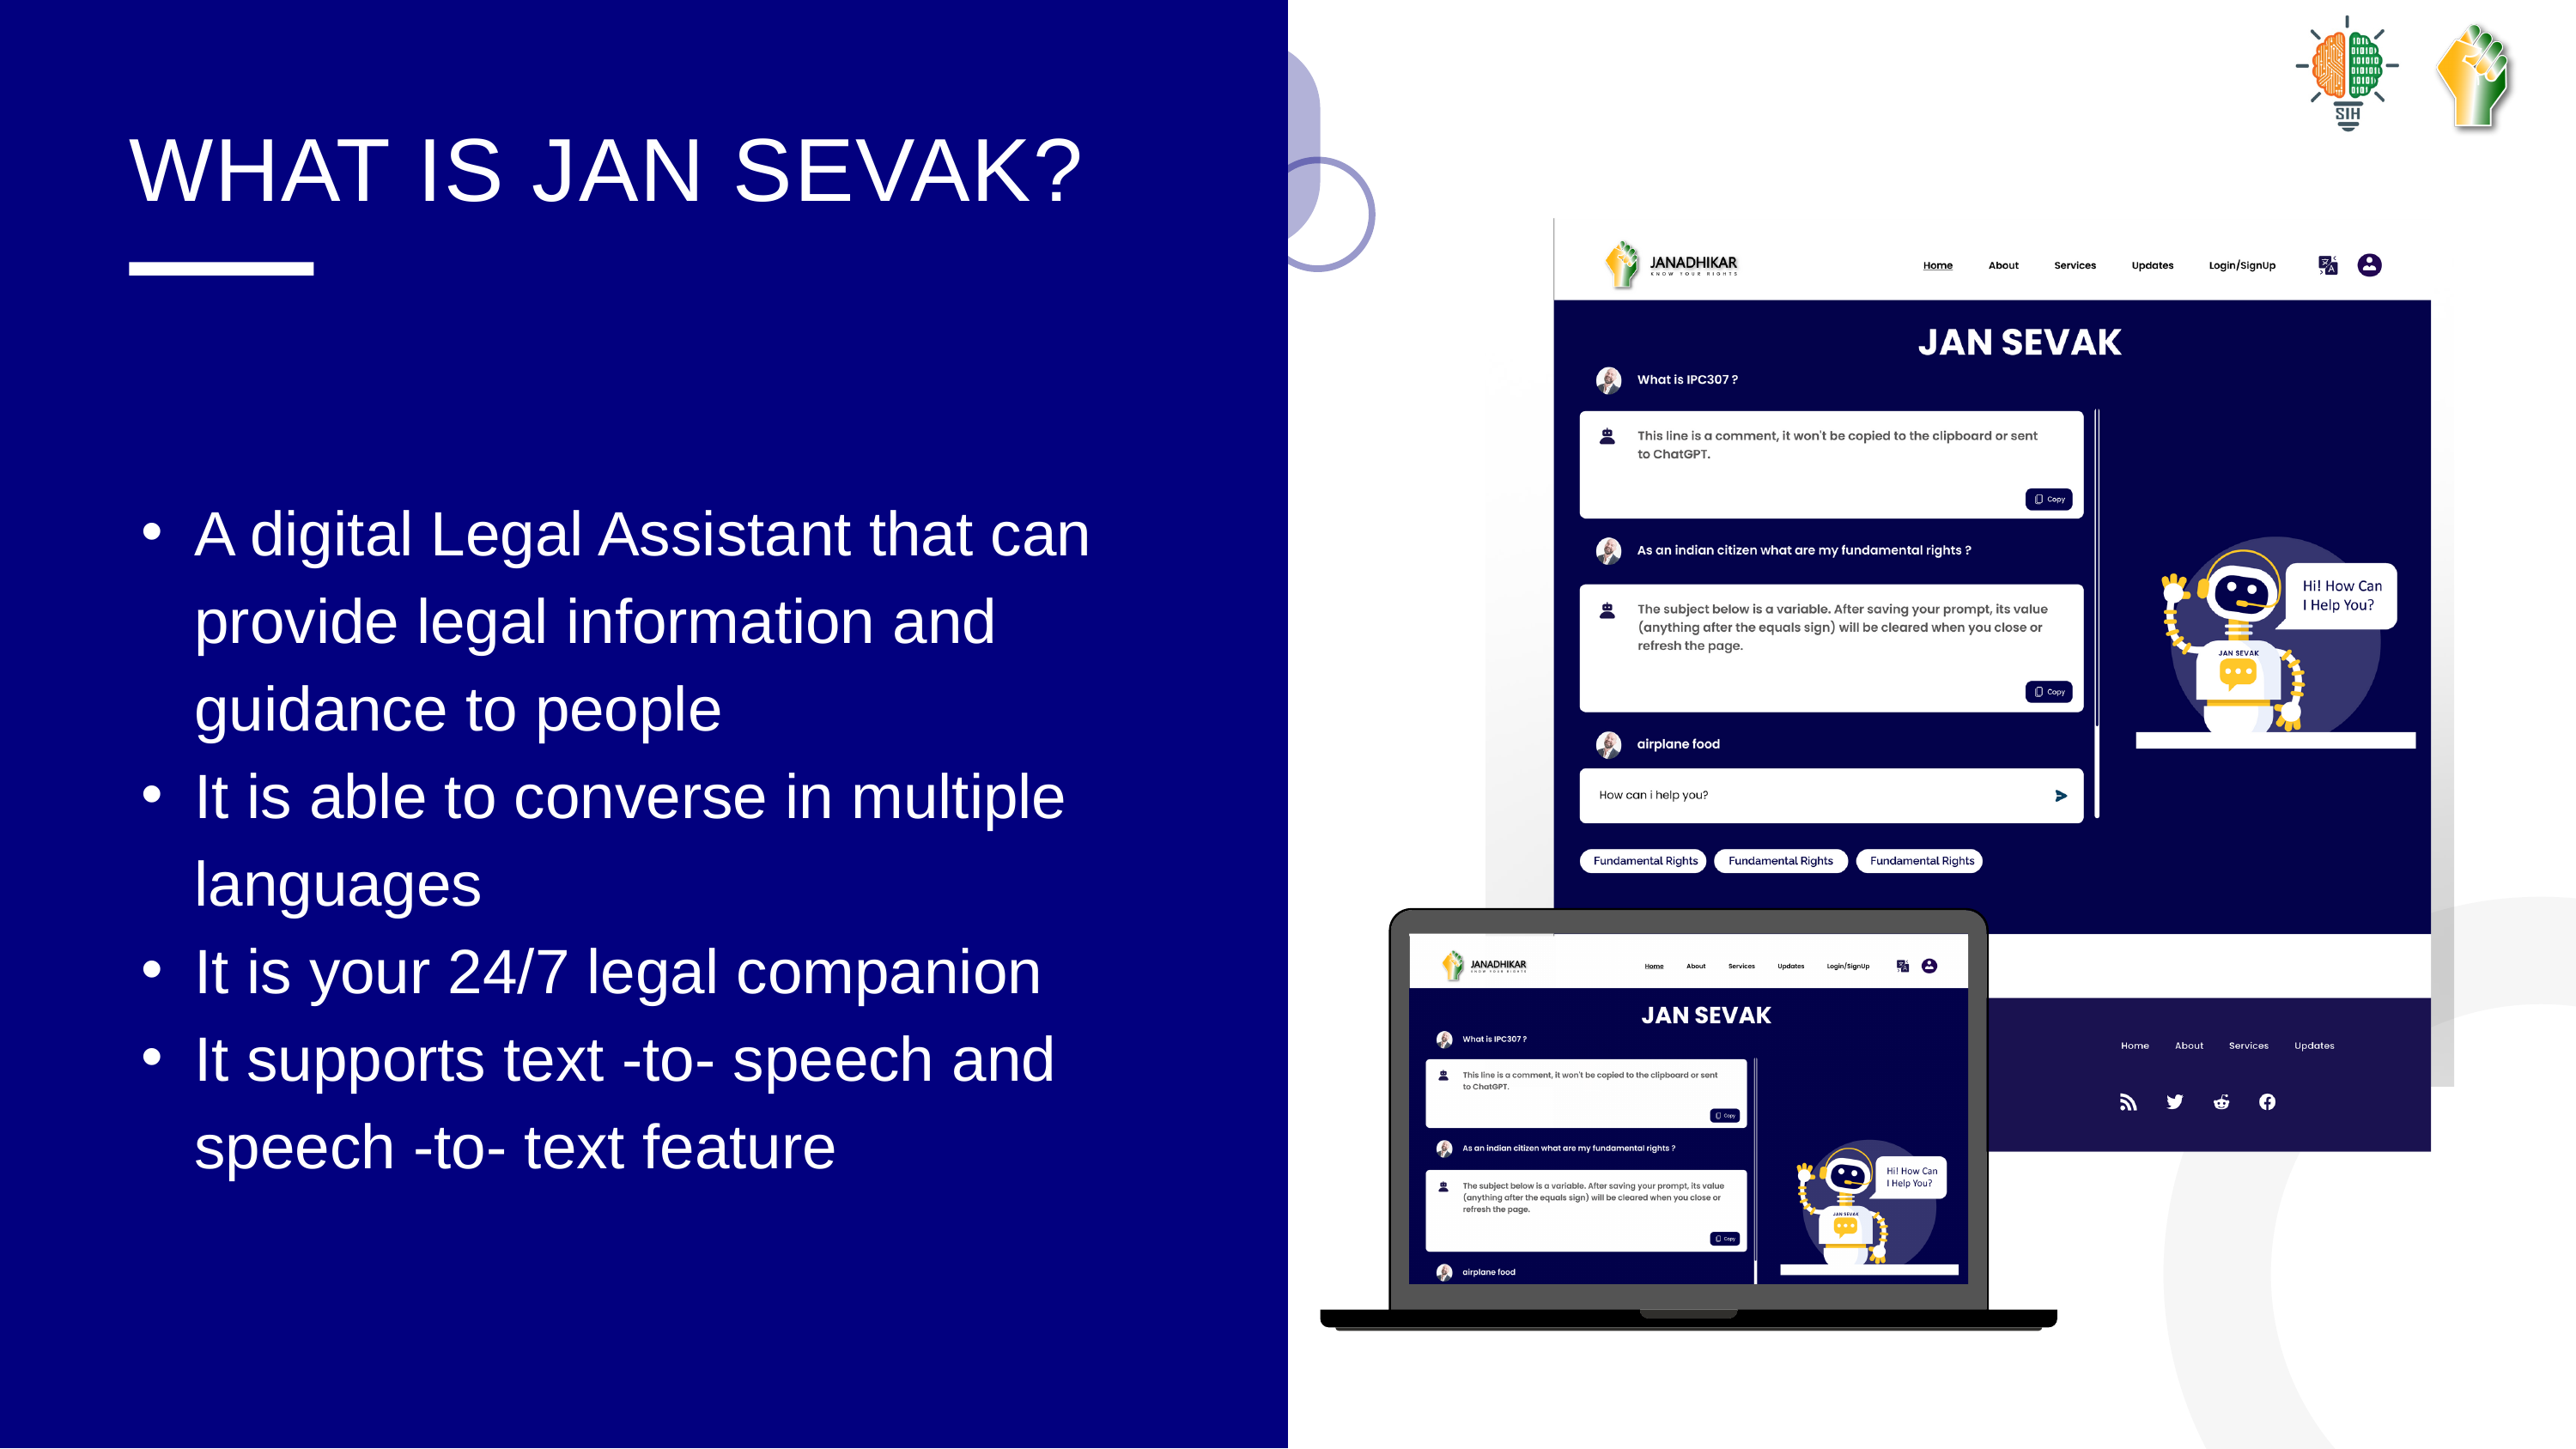

WHAT IS JAN SEVAK?

A digital Legal Assistant that can provide legal information and guidance to people
It is able to converse in multiple languages
It is your 24/7 legal companion
It supports text -to- speech and speech -to- text feature